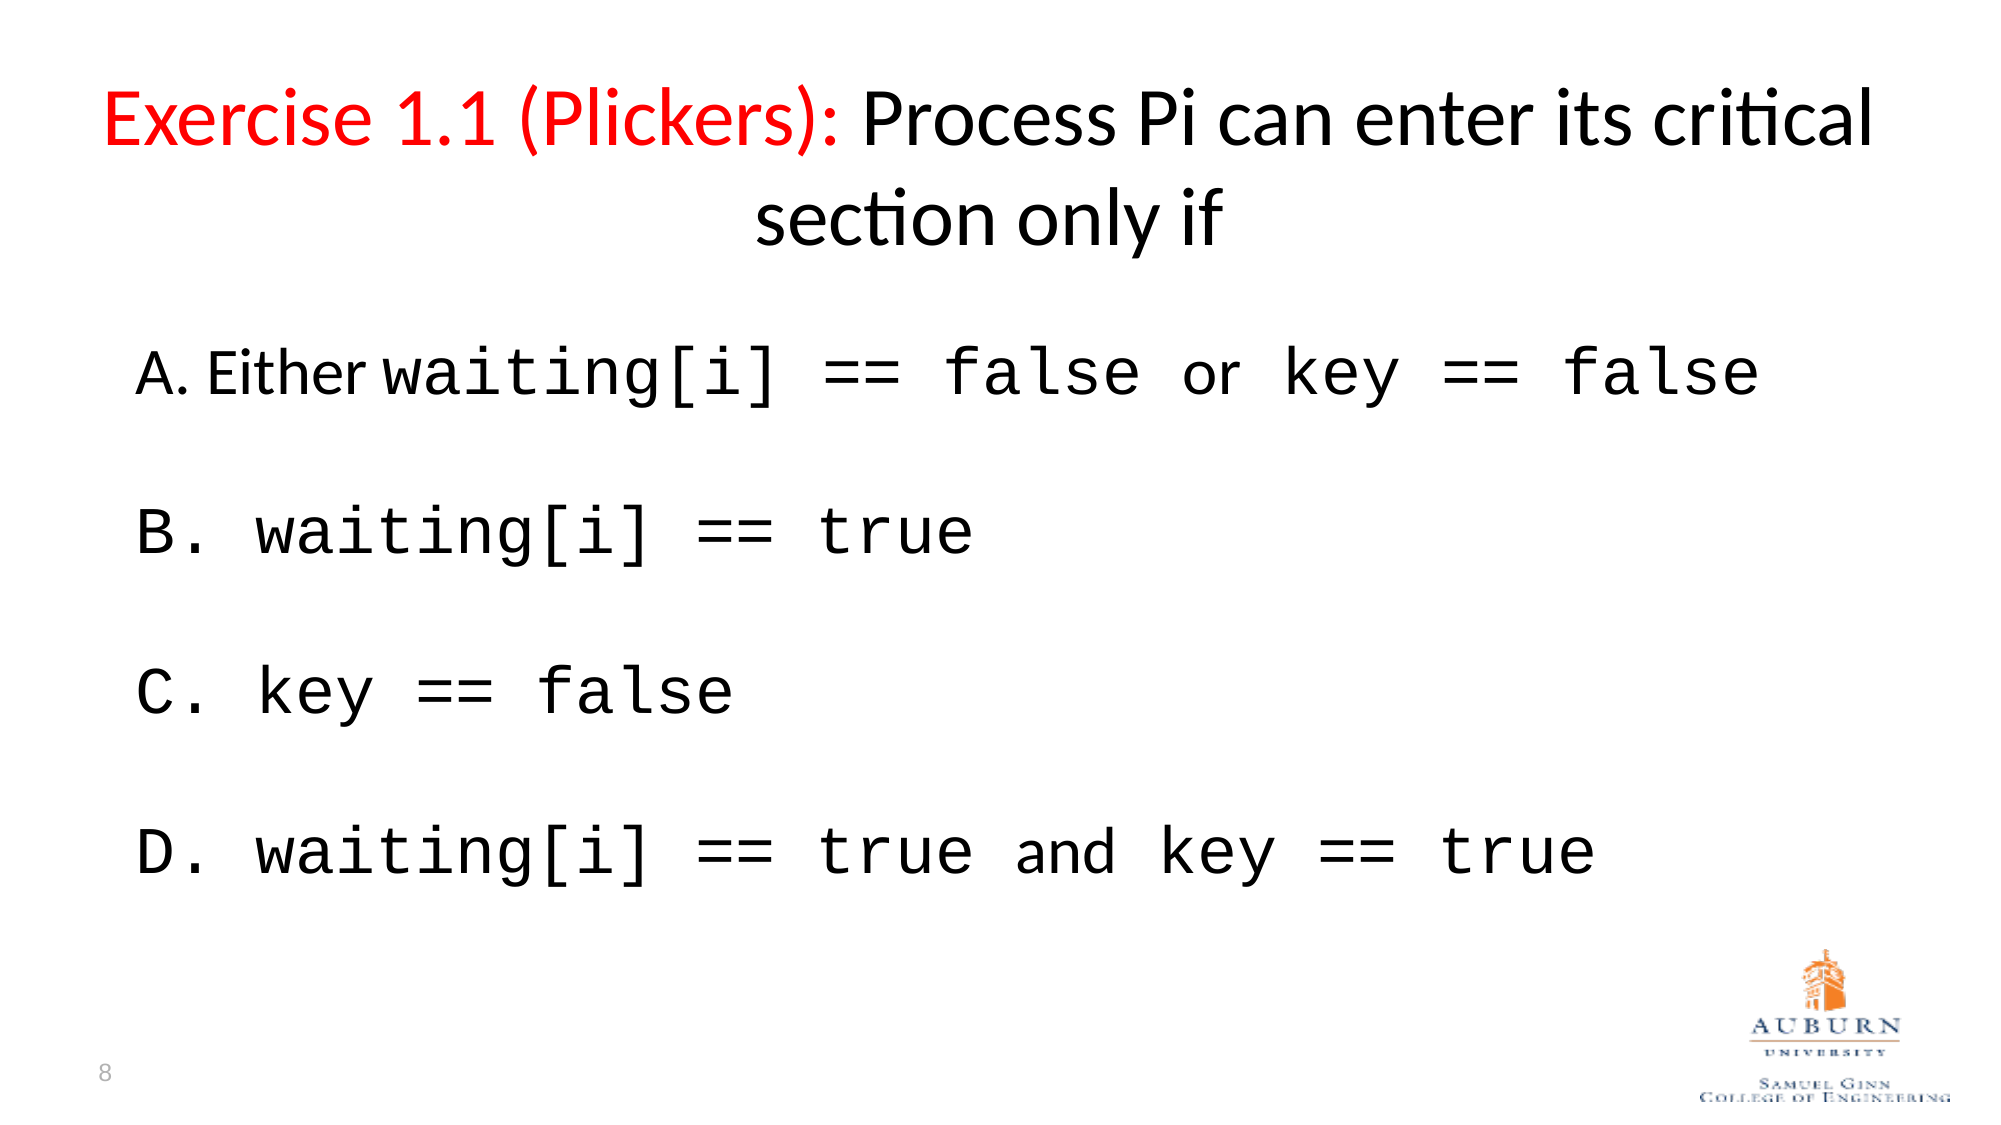

# Exercise 1.1 (Plickers): Process Pi can enter its critical section only if
A. Either waiting[i] == false or key == false

B. waiting[i] == true

C. key == false

D. waiting[i] == true and key == true
8